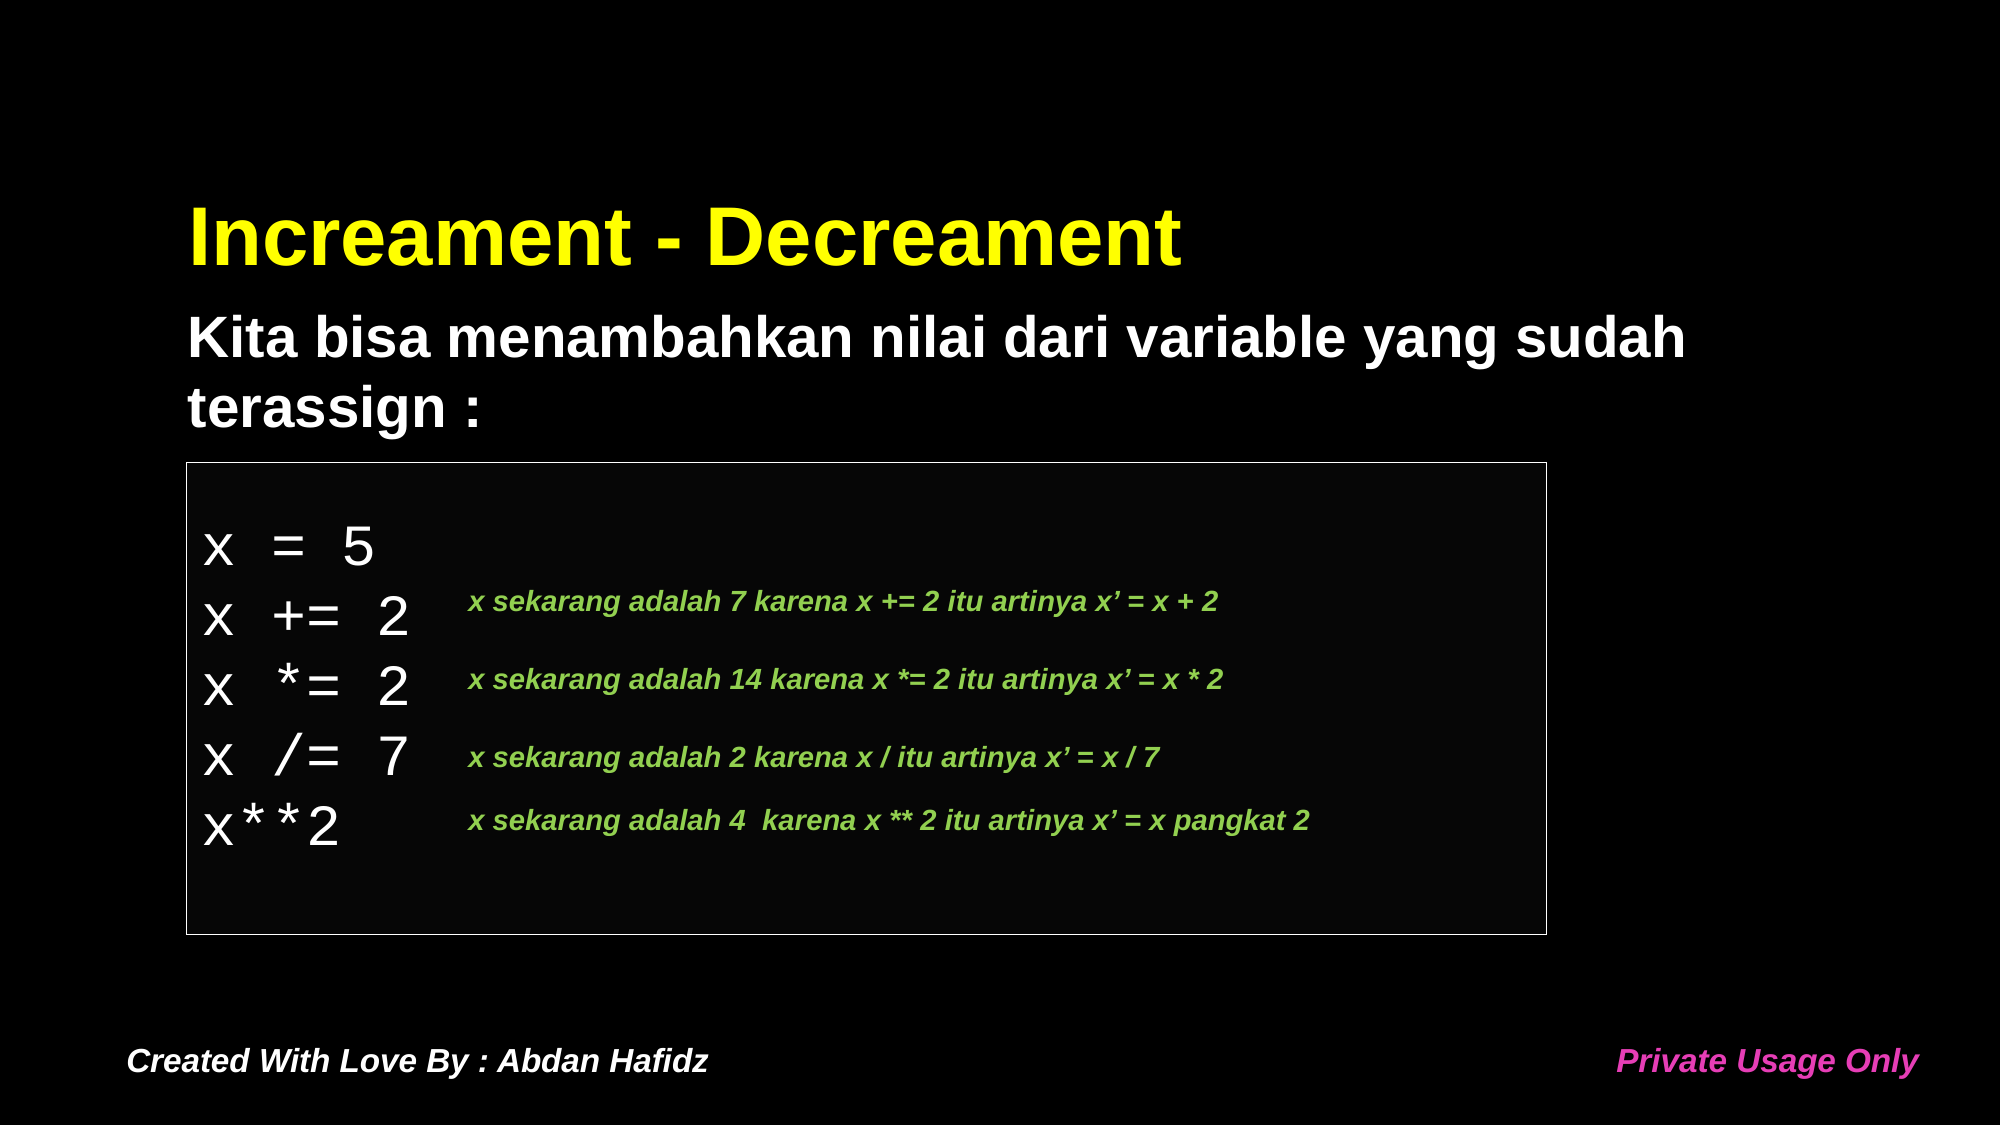

# Increament - Decreament
Kita bisa menambahkan nilai dari variable yang sudah terassign :
x = 5
x += 2
x *= 2
x /= 7
x**2

x sekarang adalah 7 karena x += 2 itu artinya x’ = x + 2
x sekarang adalah 14 karena x *= 2 itu artinya x’ = x * 2
x sekarang adalah 2 karena x / itu artinya x’ = x / 7
x sekarang adalah 4  karena x ** 2 itu artinya x’ = x pangkat 2
Created With Love By : Abdan Hafidz
Private Usage Only